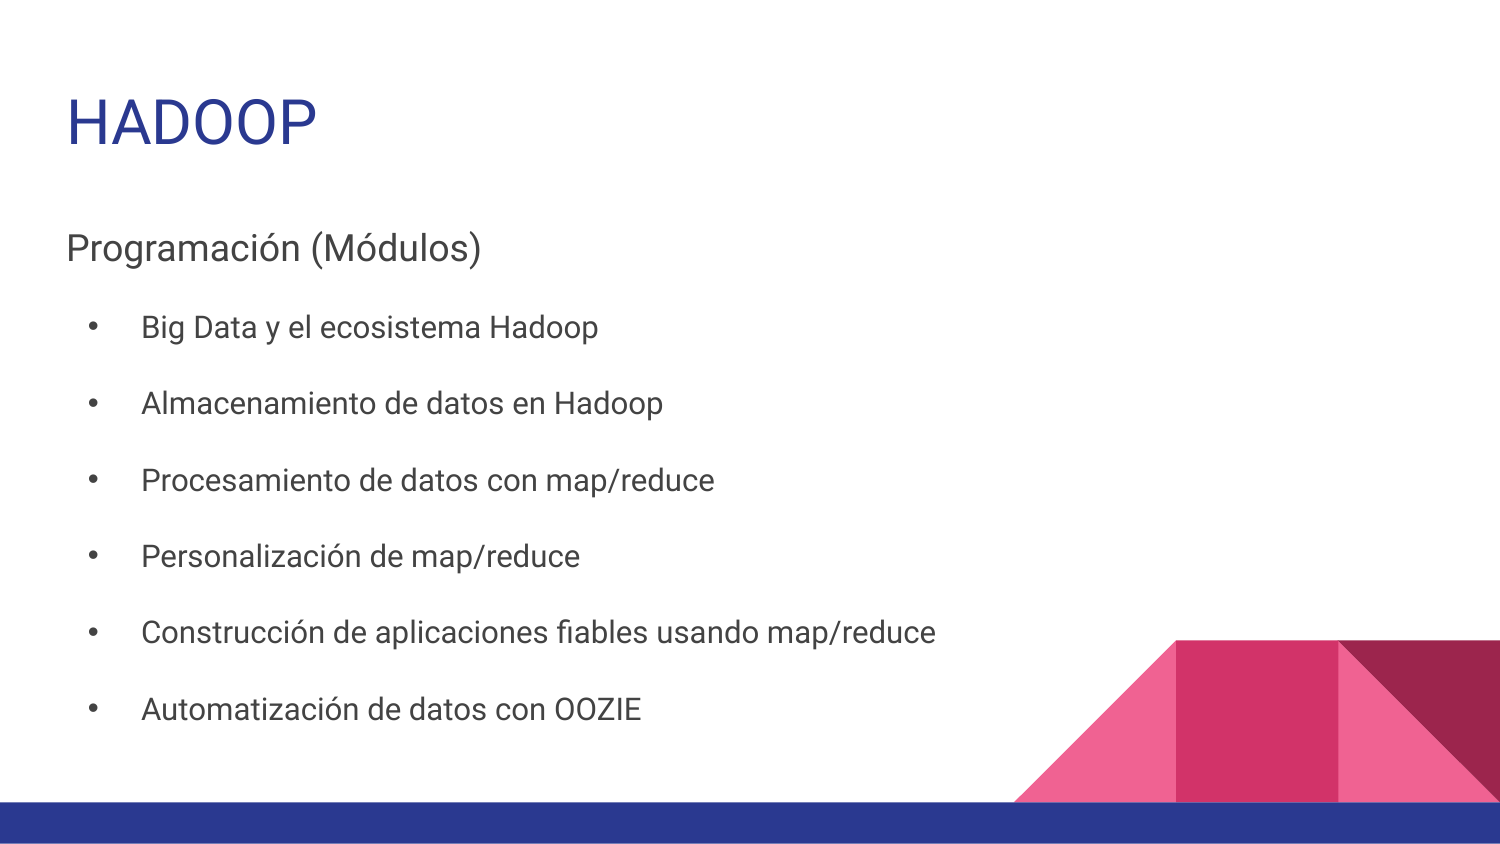

# HADOOP

Programación (Módulos)
Big Data y el ecosistema Hadoop
Almacenamiento de datos en Hadoop
Procesamiento de datos con map/reduce
Personalización de map/reduce
Construcción de aplicaciones fiables usando map/reduce
Automatización de datos con OOZIE